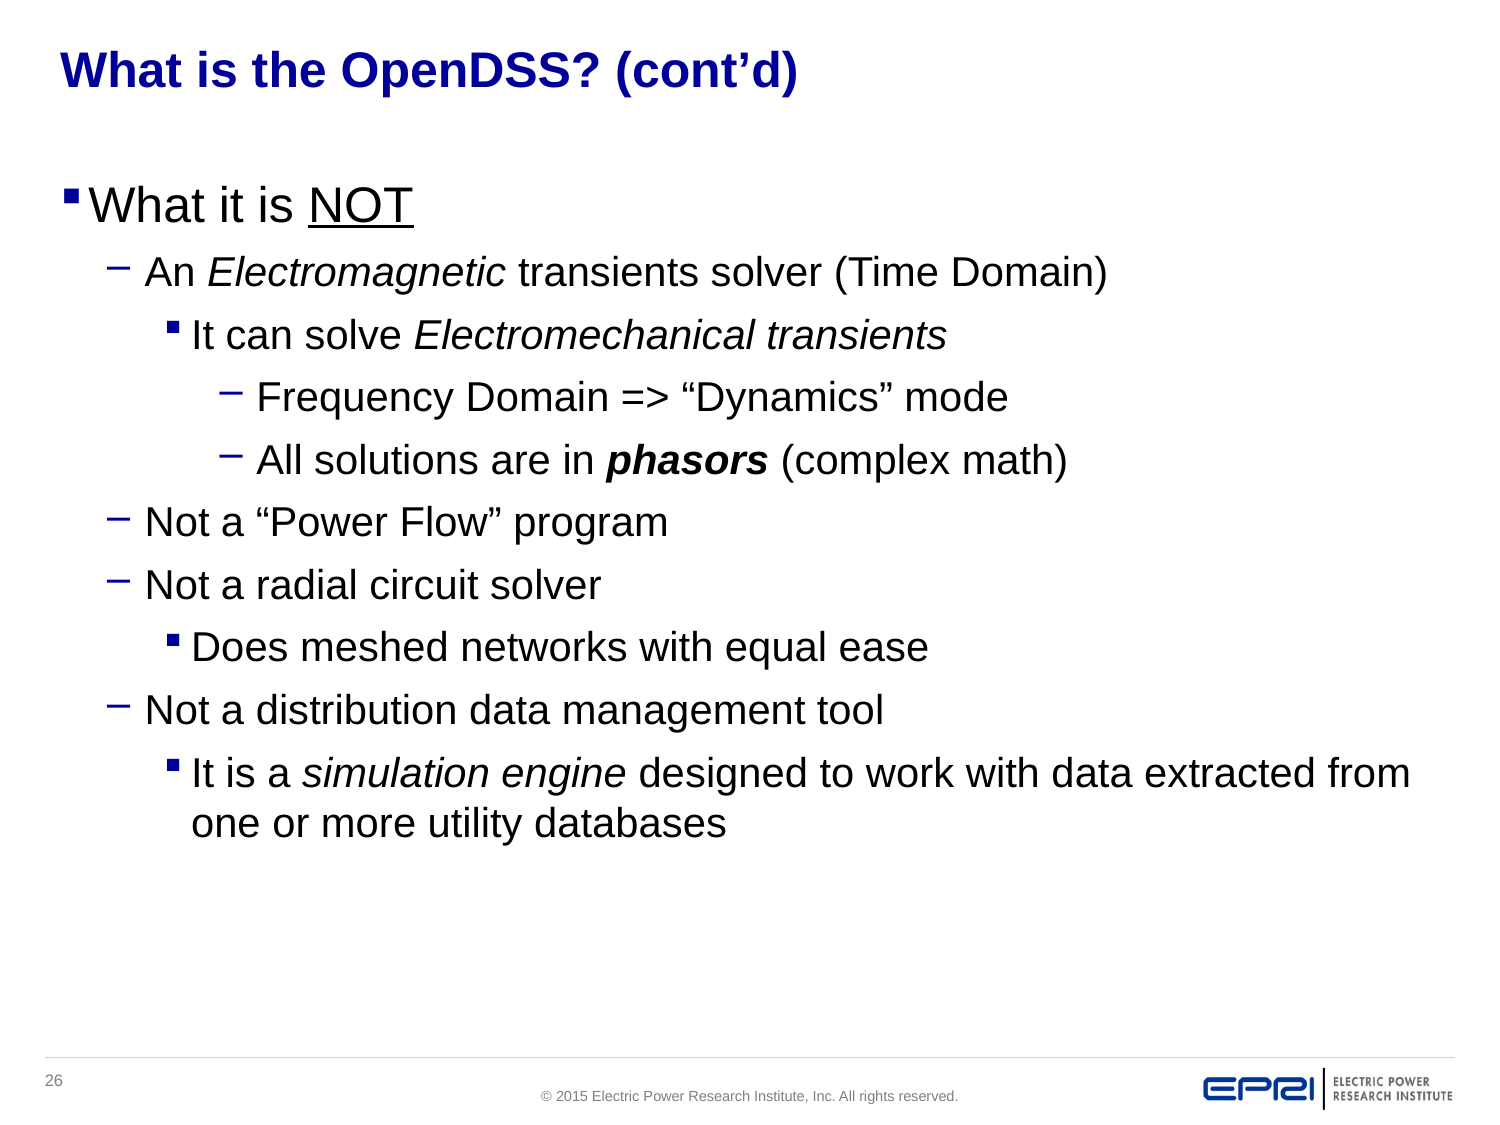

# What is the OpenDSS? (cont’d)
What it is NOT
An Electromagnetic transients solver (Time Domain)
It can solve Electromechanical transients
Frequency Domain => “Dynamics” mode
All solutions are in phasors (complex math)
Not a “Power Flow” program
Not a radial circuit solver
Does meshed networks with equal ease
Not a distribution data management tool
It is a simulation engine designed to work with data extracted from one or more utility databases